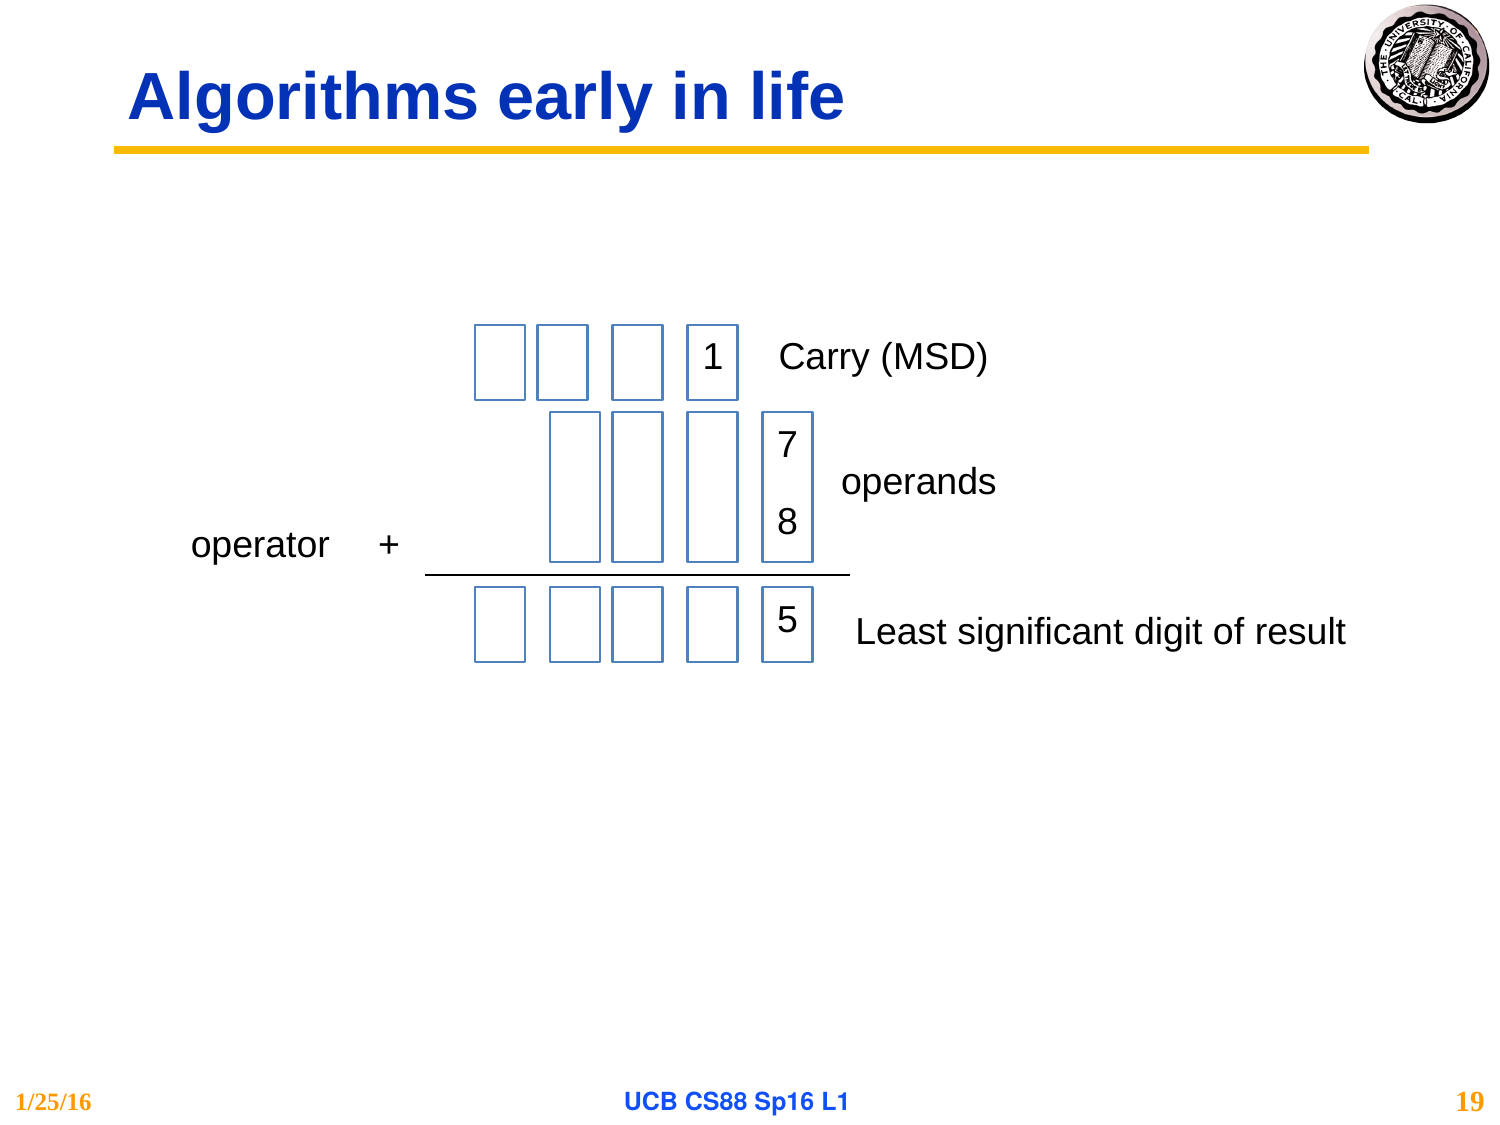

# Algorithms early in life

1

Carry (MSD)
7

operands
8
operator
+

5

Least significant digit of result
1/25/16
UCB CS88 Sp16 L1
19